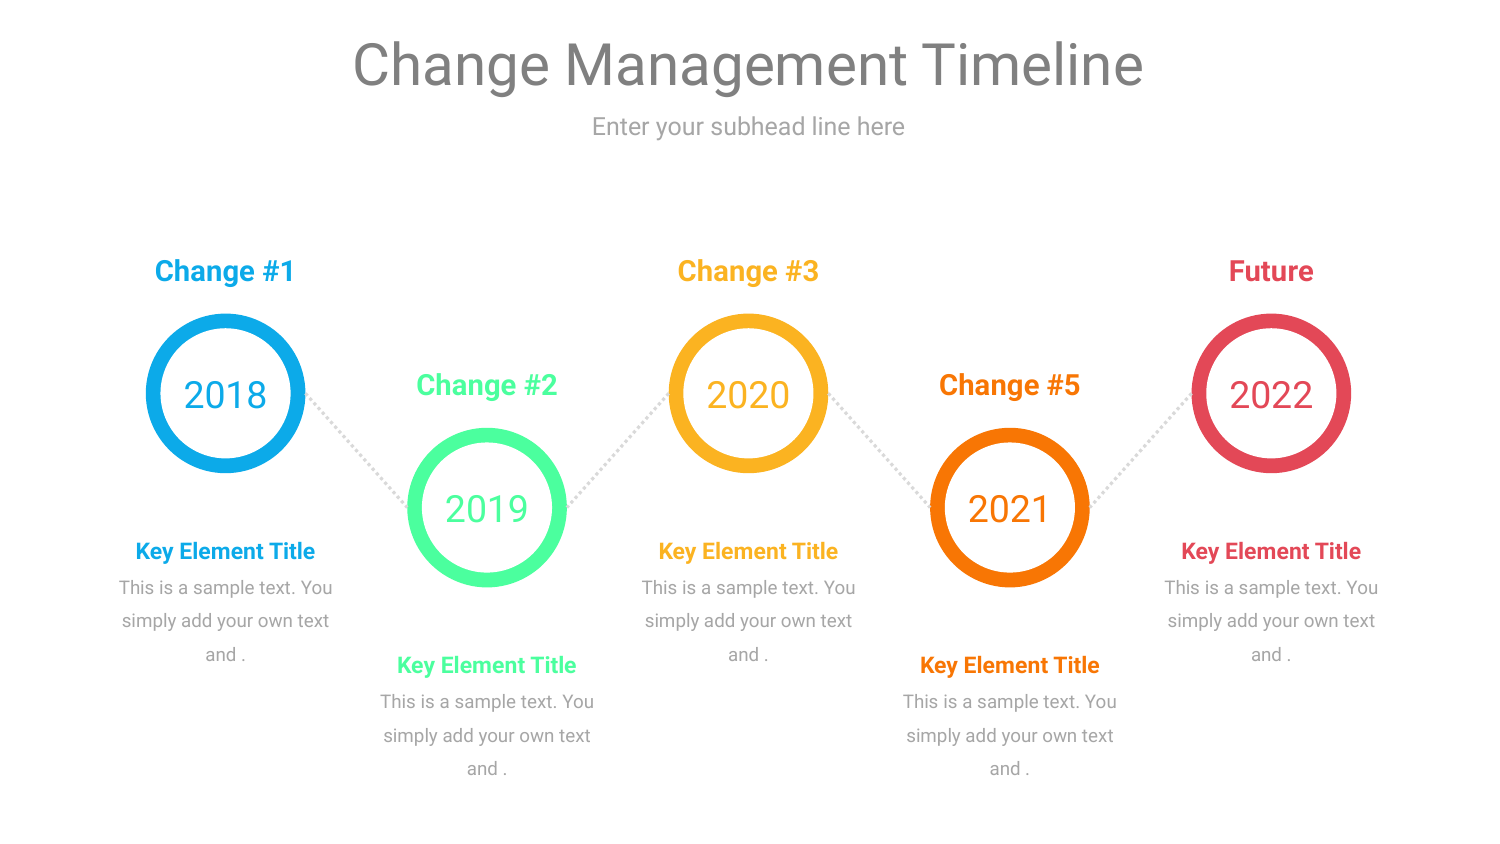

# Change Management Timeline
Enter your subhead line here
Change #1
Change #3
Future

2018

2020

2022
Change #2
Change #5

2019

2021
Key Element Title
This is a sample text. You simply add your own text and .
Key Element Title
This is a sample text. You simply add your own text and .
Key Element Title
This is a sample text. You simply add your own text and .
Key Element Title
This is a sample text. You simply add your own text and .
Key Element Title
This is a sample text. You simply add your own text and .